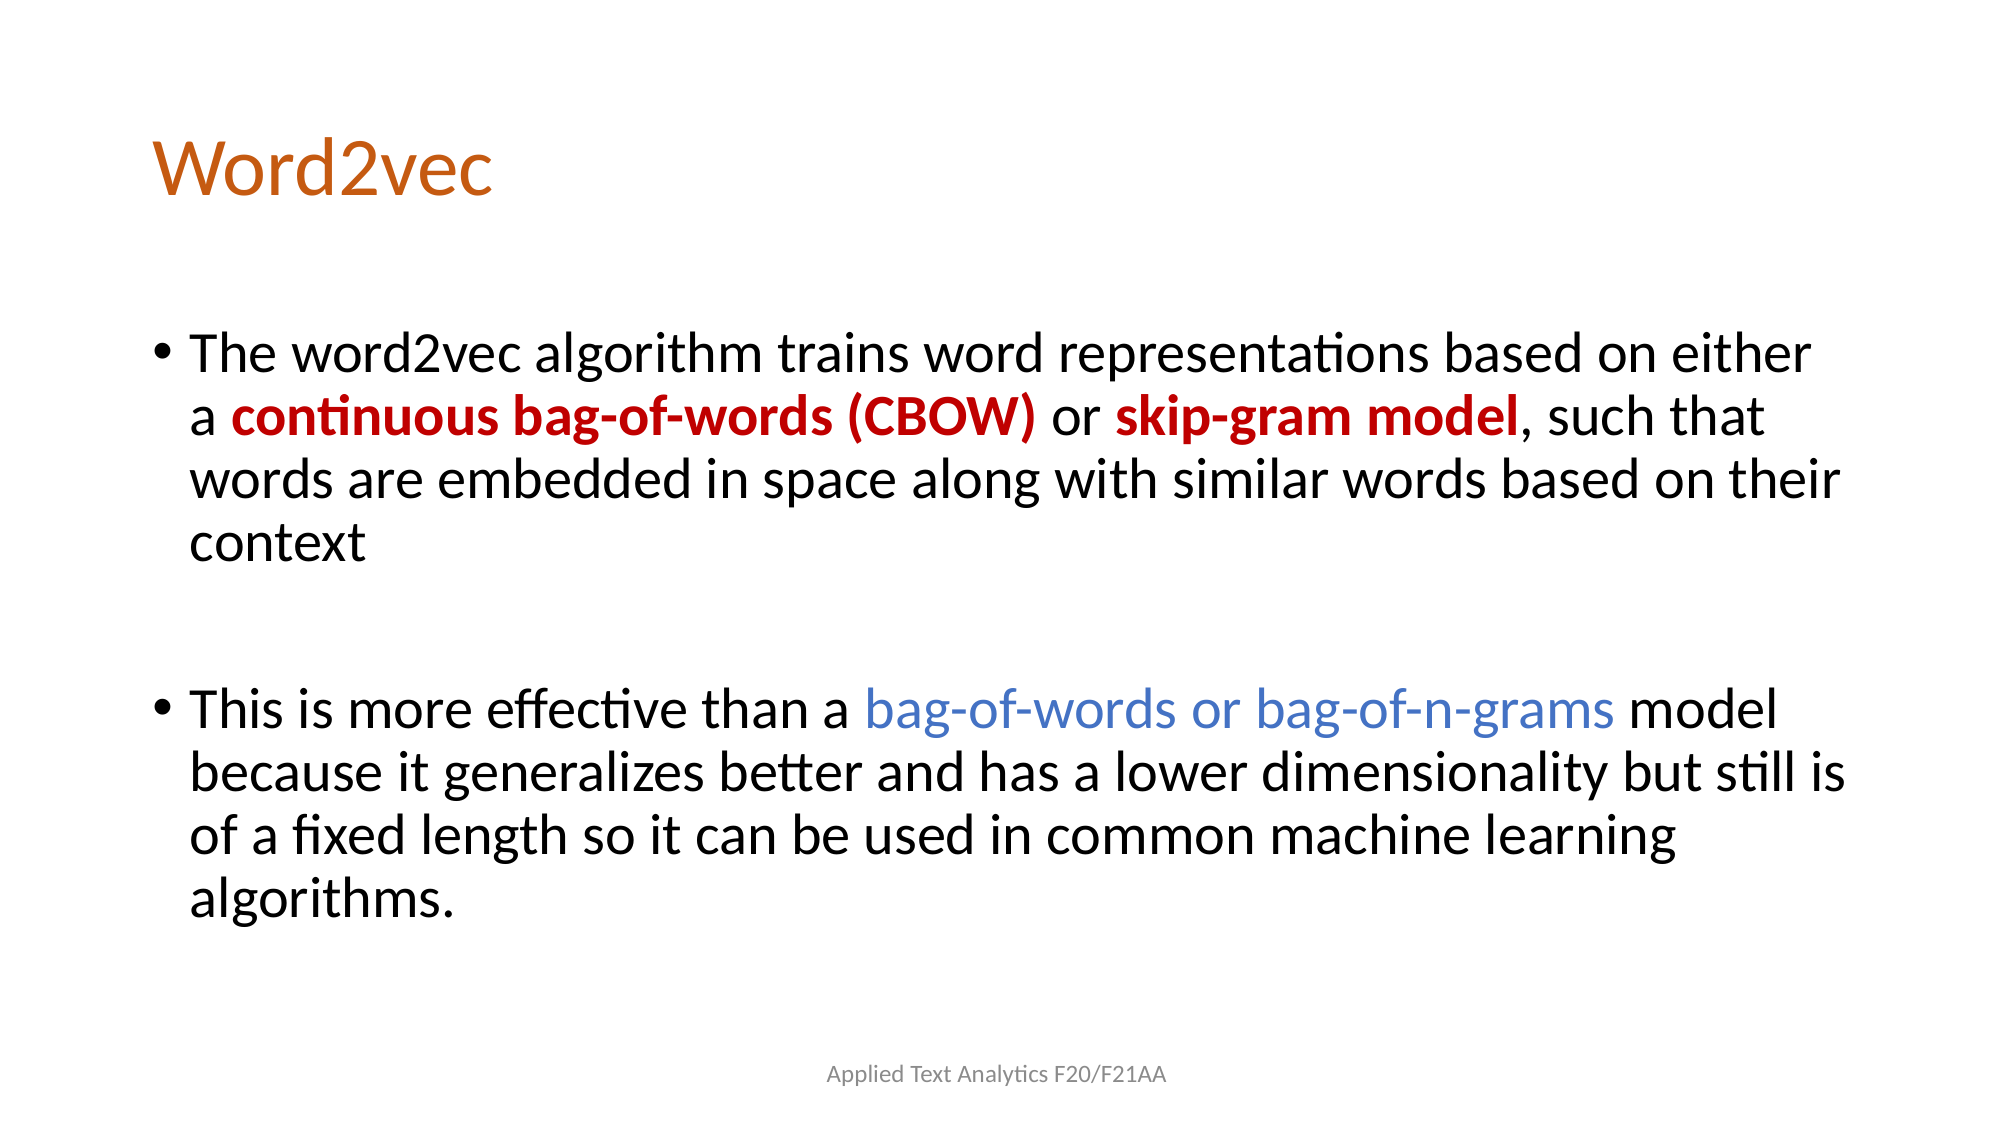

# Word2vec

The word2vec algorithm trains word representations based on either a continuous bag-of-words (CBOW) or skip-gram model, such that words are embedded in space along with similar words based on their context

This is more effective than a bag-of-words or bag-of-n-grams model because it generalizes better and has a lower dimensionality but still is of a fixed length so it can be used in common machine learning algorithms.

Applied Text Analytics F20/F21AA